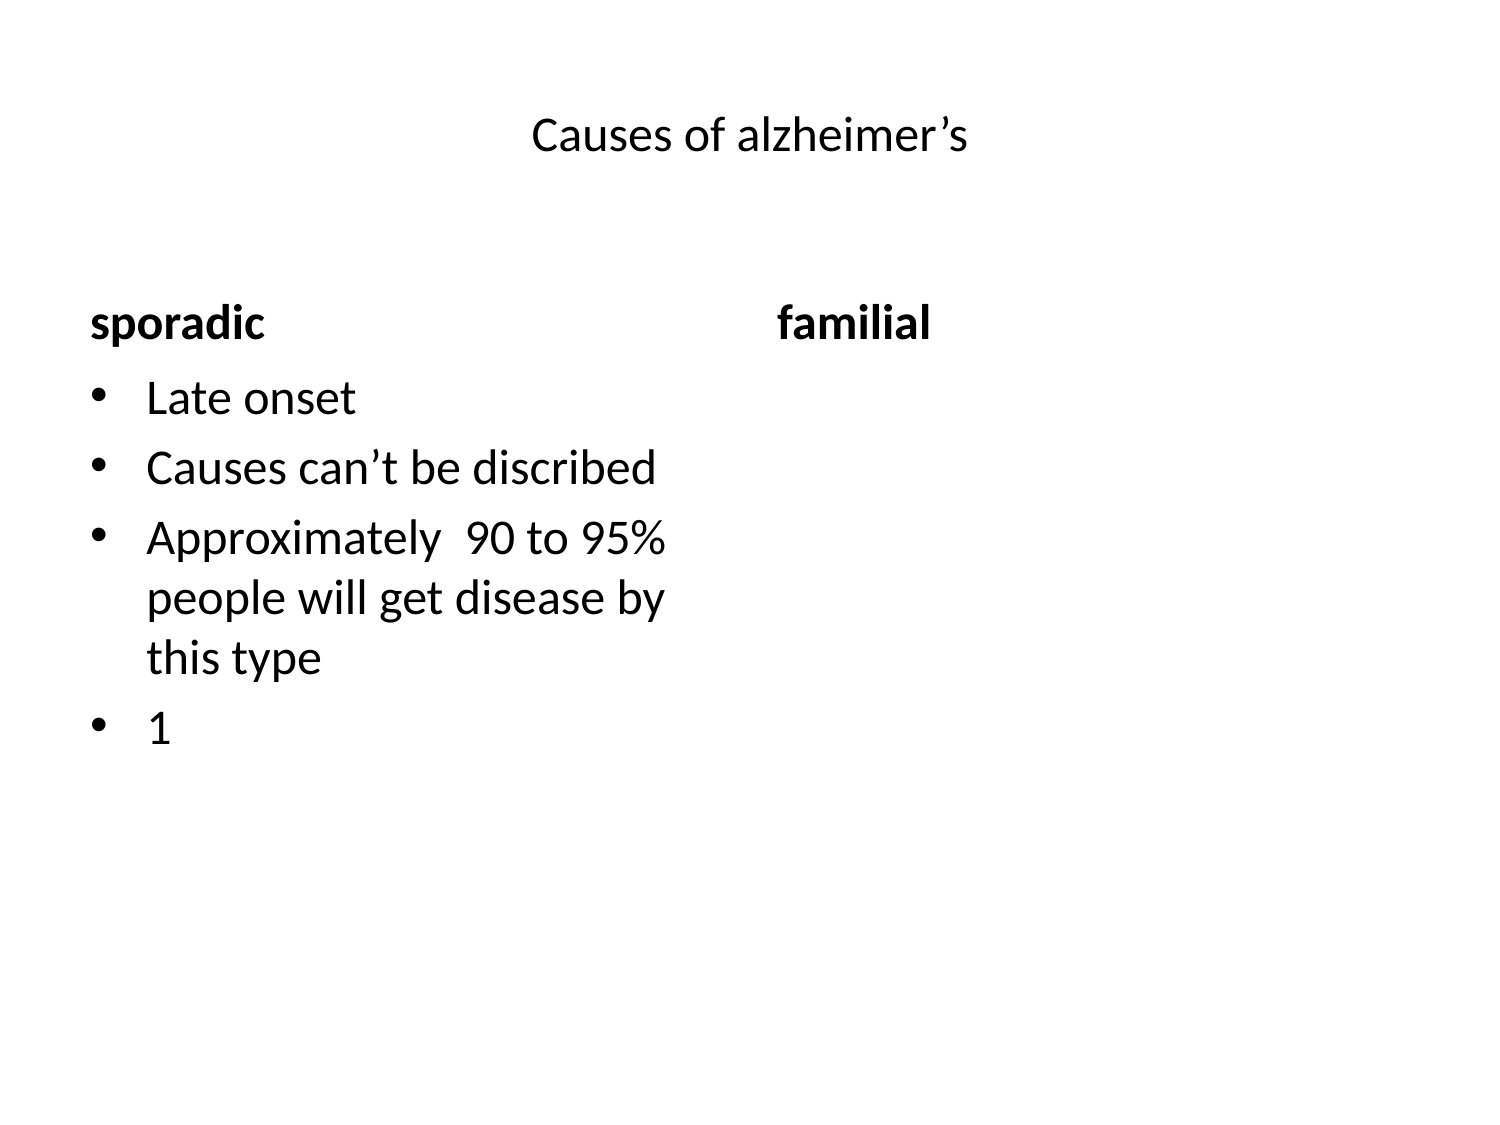

# Causes of alzheimer’s
sporadic
familial
Late onset
Causes can’t be discribed
Approximately  90 to 95% people will get disease by this type
1